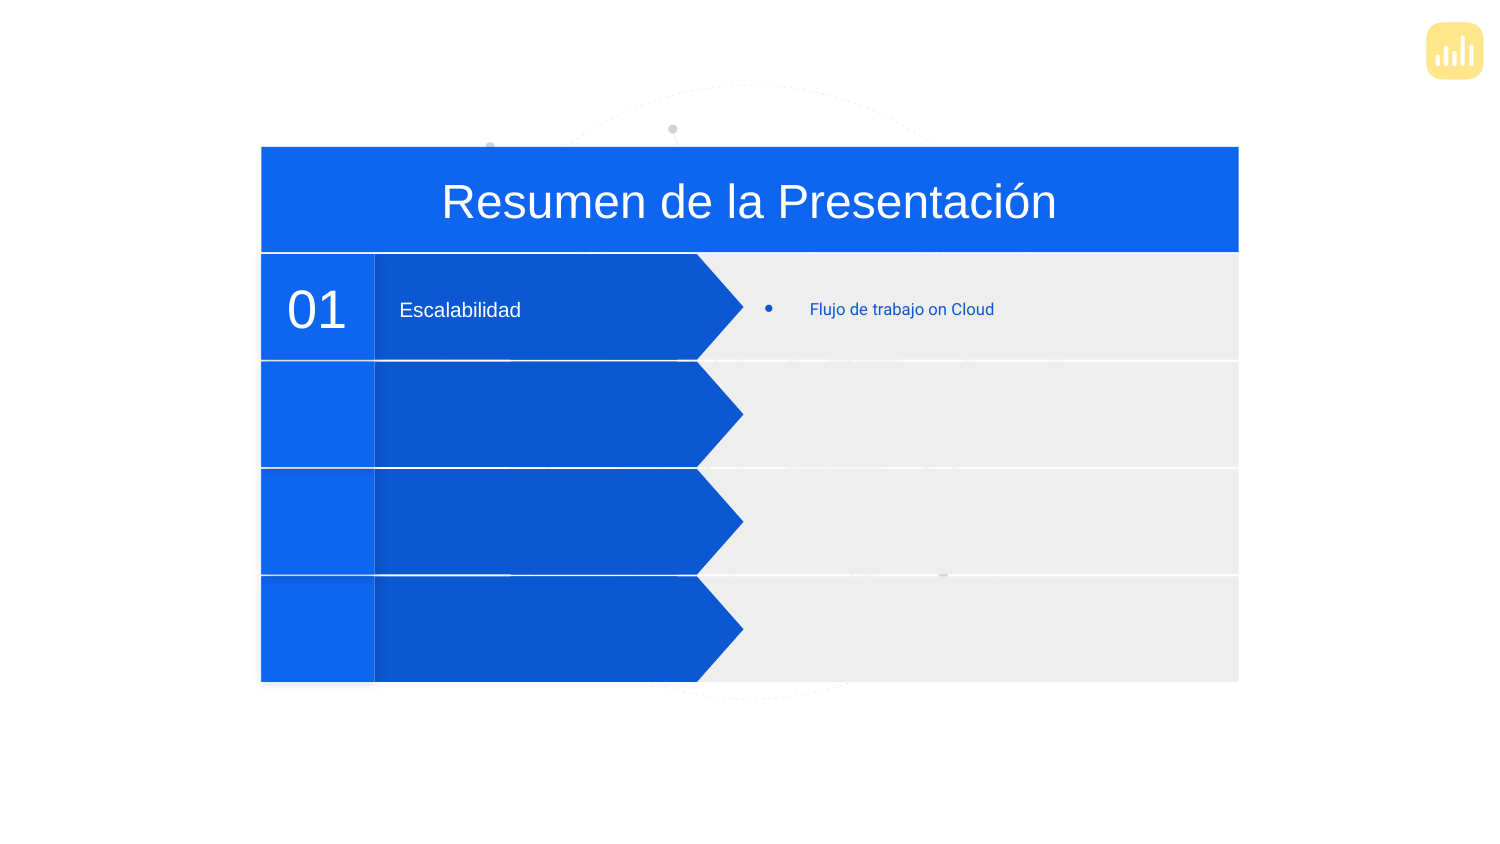

Resumen de la Presentación

01

Flujo de trabajo on Cloud
Escalabilidad